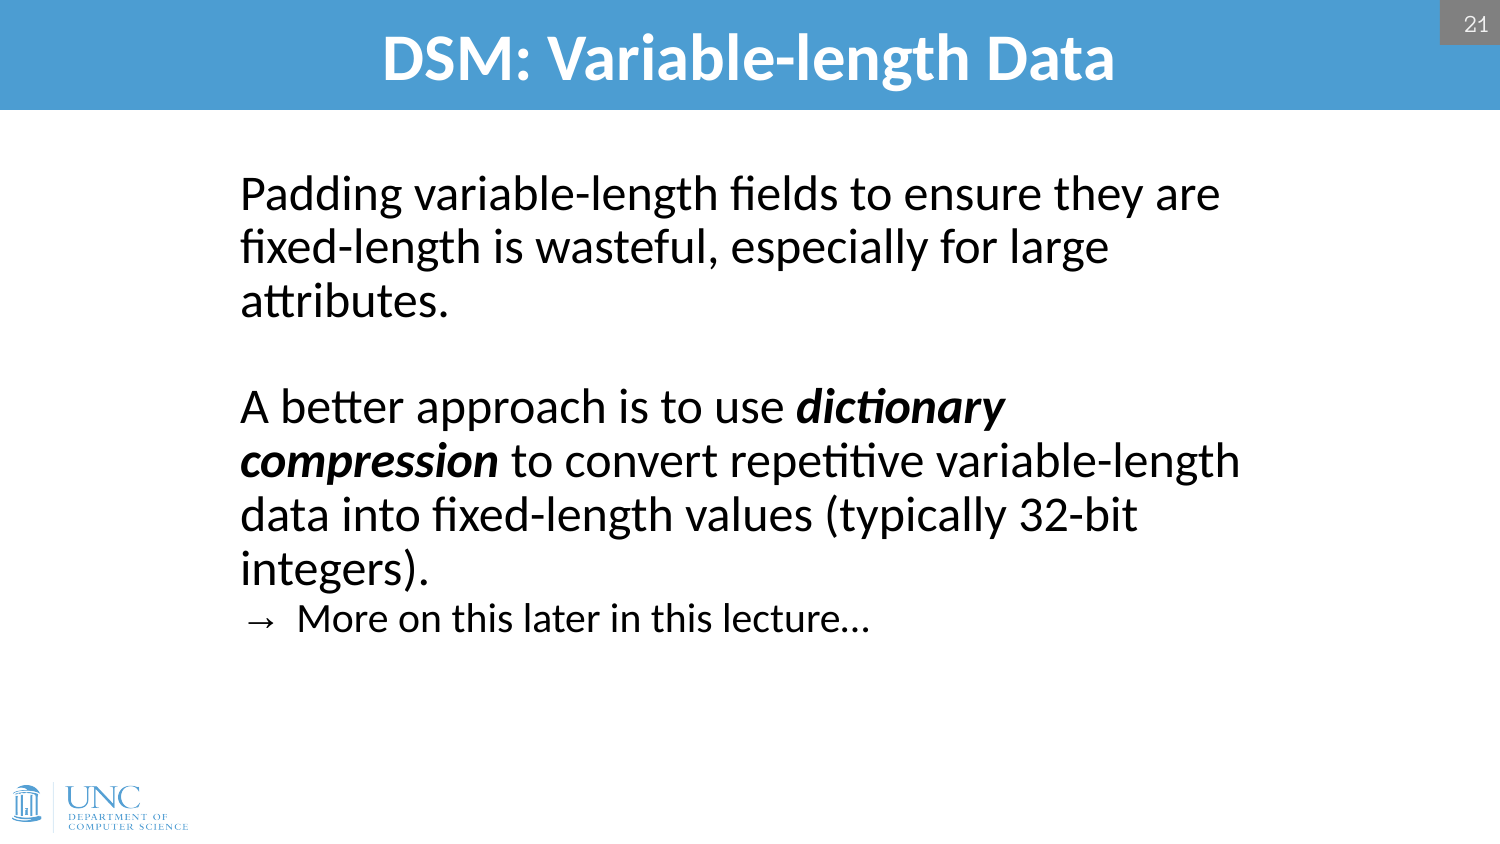

21
# DSM: Variable-length Data
Padding variable-length fields to ensure they are fixed-length is wasteful, especially for large attributes.

A better approach is to use dictionary compression to convert repetitive variable-length data into fixed-length values (typically 32-bit integers).
More on this later in this lecture…